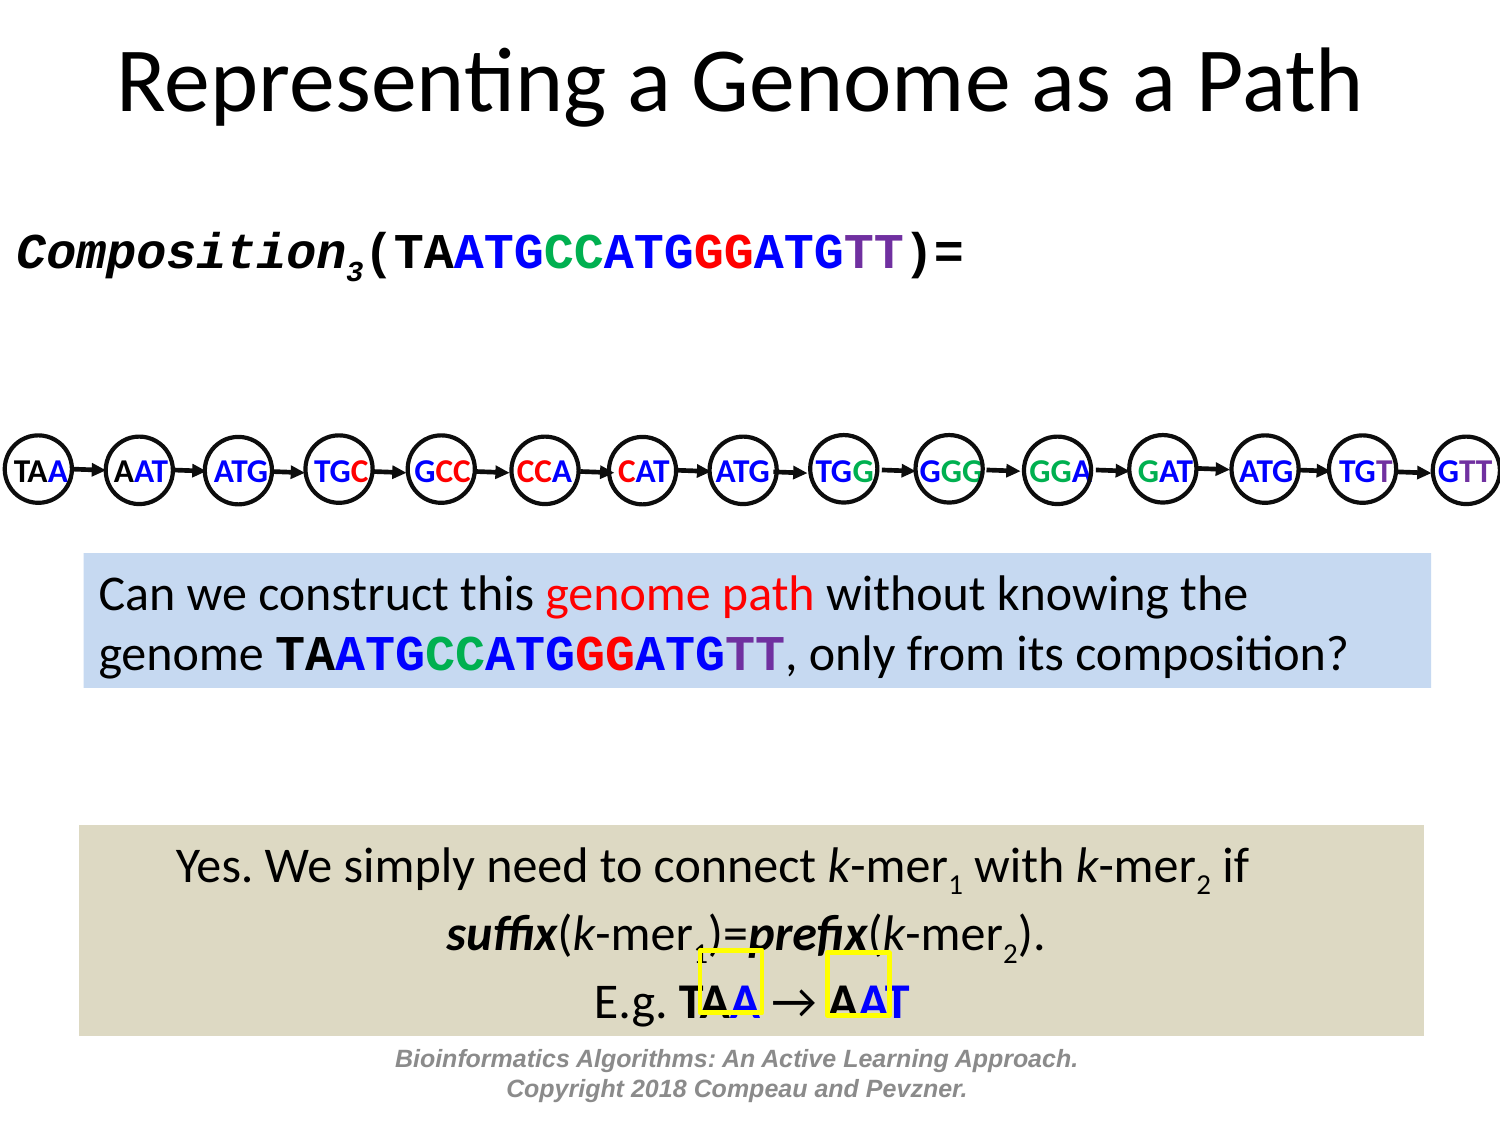

Representing a Genome as a Path
Composition3(TAATGCCATGGGATGTT)=

TGG

GGG

GAT

TAA

TGC

GCC

ATG

TGT

AAT

CCA

ATG

GGA

GTT

ATG

CAT
Can we construct this genome path without knowing the genome TAATGCCATGGGATGTT, only from its composition?
Yes. We simply need to connect k-mer1 with k-mer2 if        suffix(k-mer1)=prefix(k-mer2).
E.g. TAA → AAT

Bioinformatics Algorithms: An Active Learning Approach.
Copyright 2018 Compeau and Pevzner.